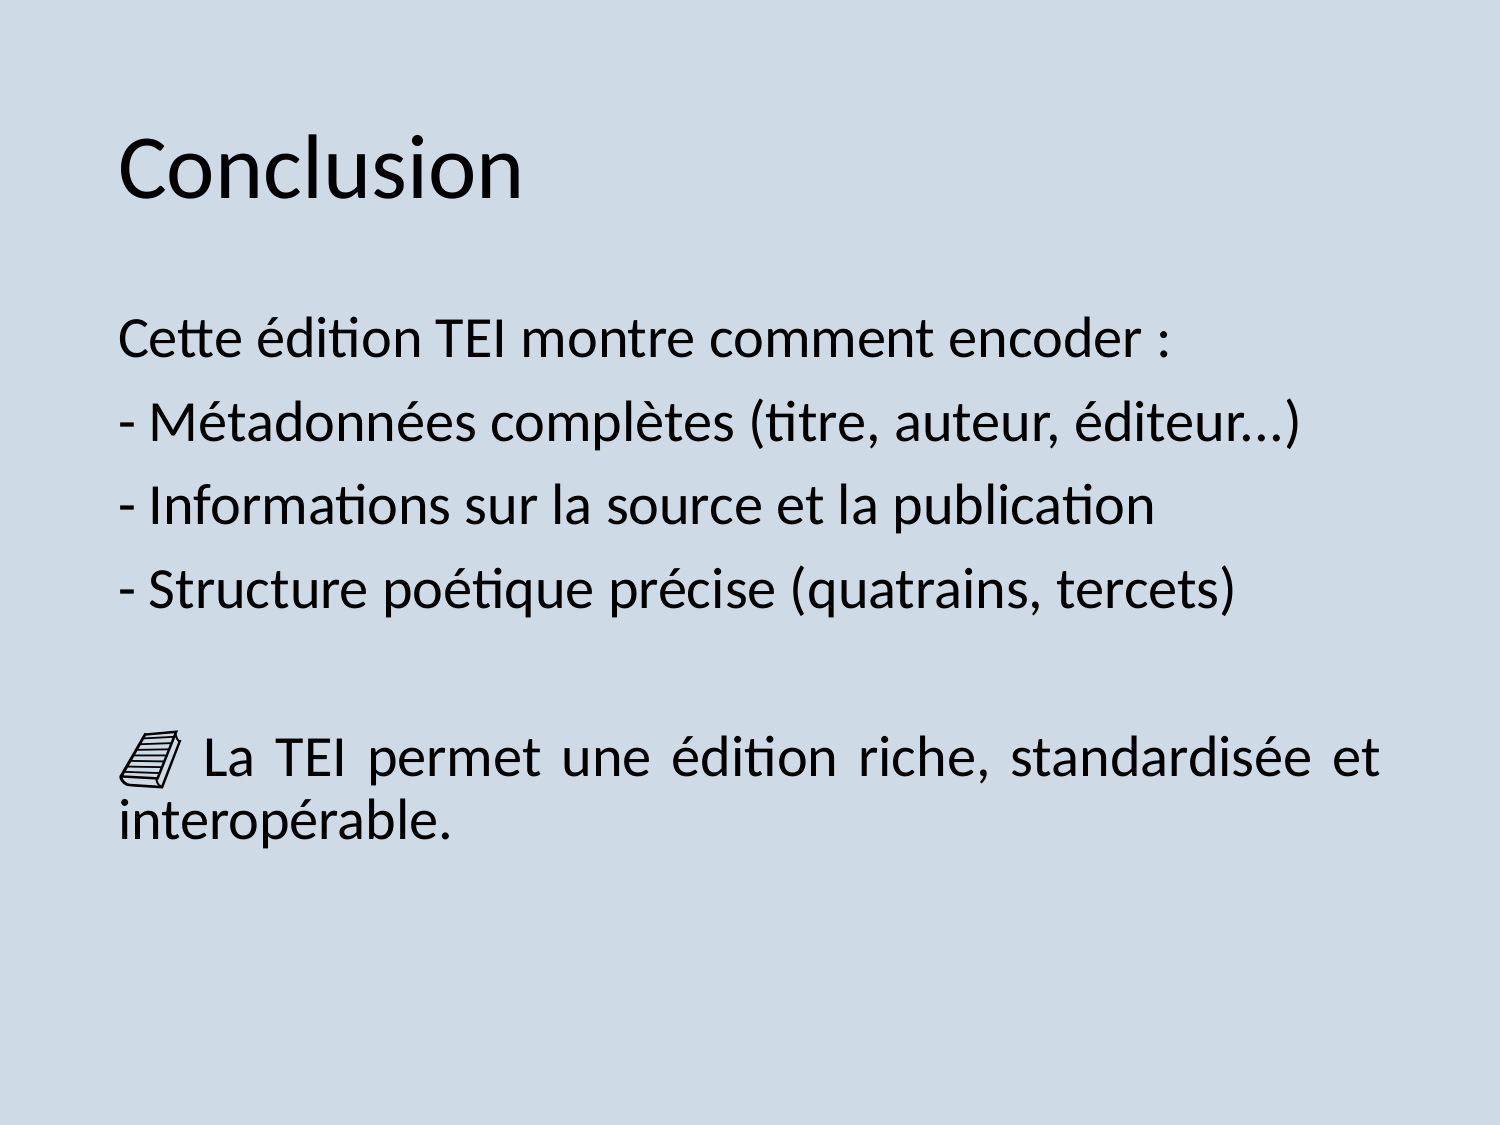

# Conclusion
Cette édition TEI montre comment encoder :
- Métadonnées complètes (titre, auteur, éditeur...)
- Informations sur la source et la publication
- Structure poétique précise (quatrains, tercets)

📘 La TEI permet une édition riche, standardisée et interopérable.